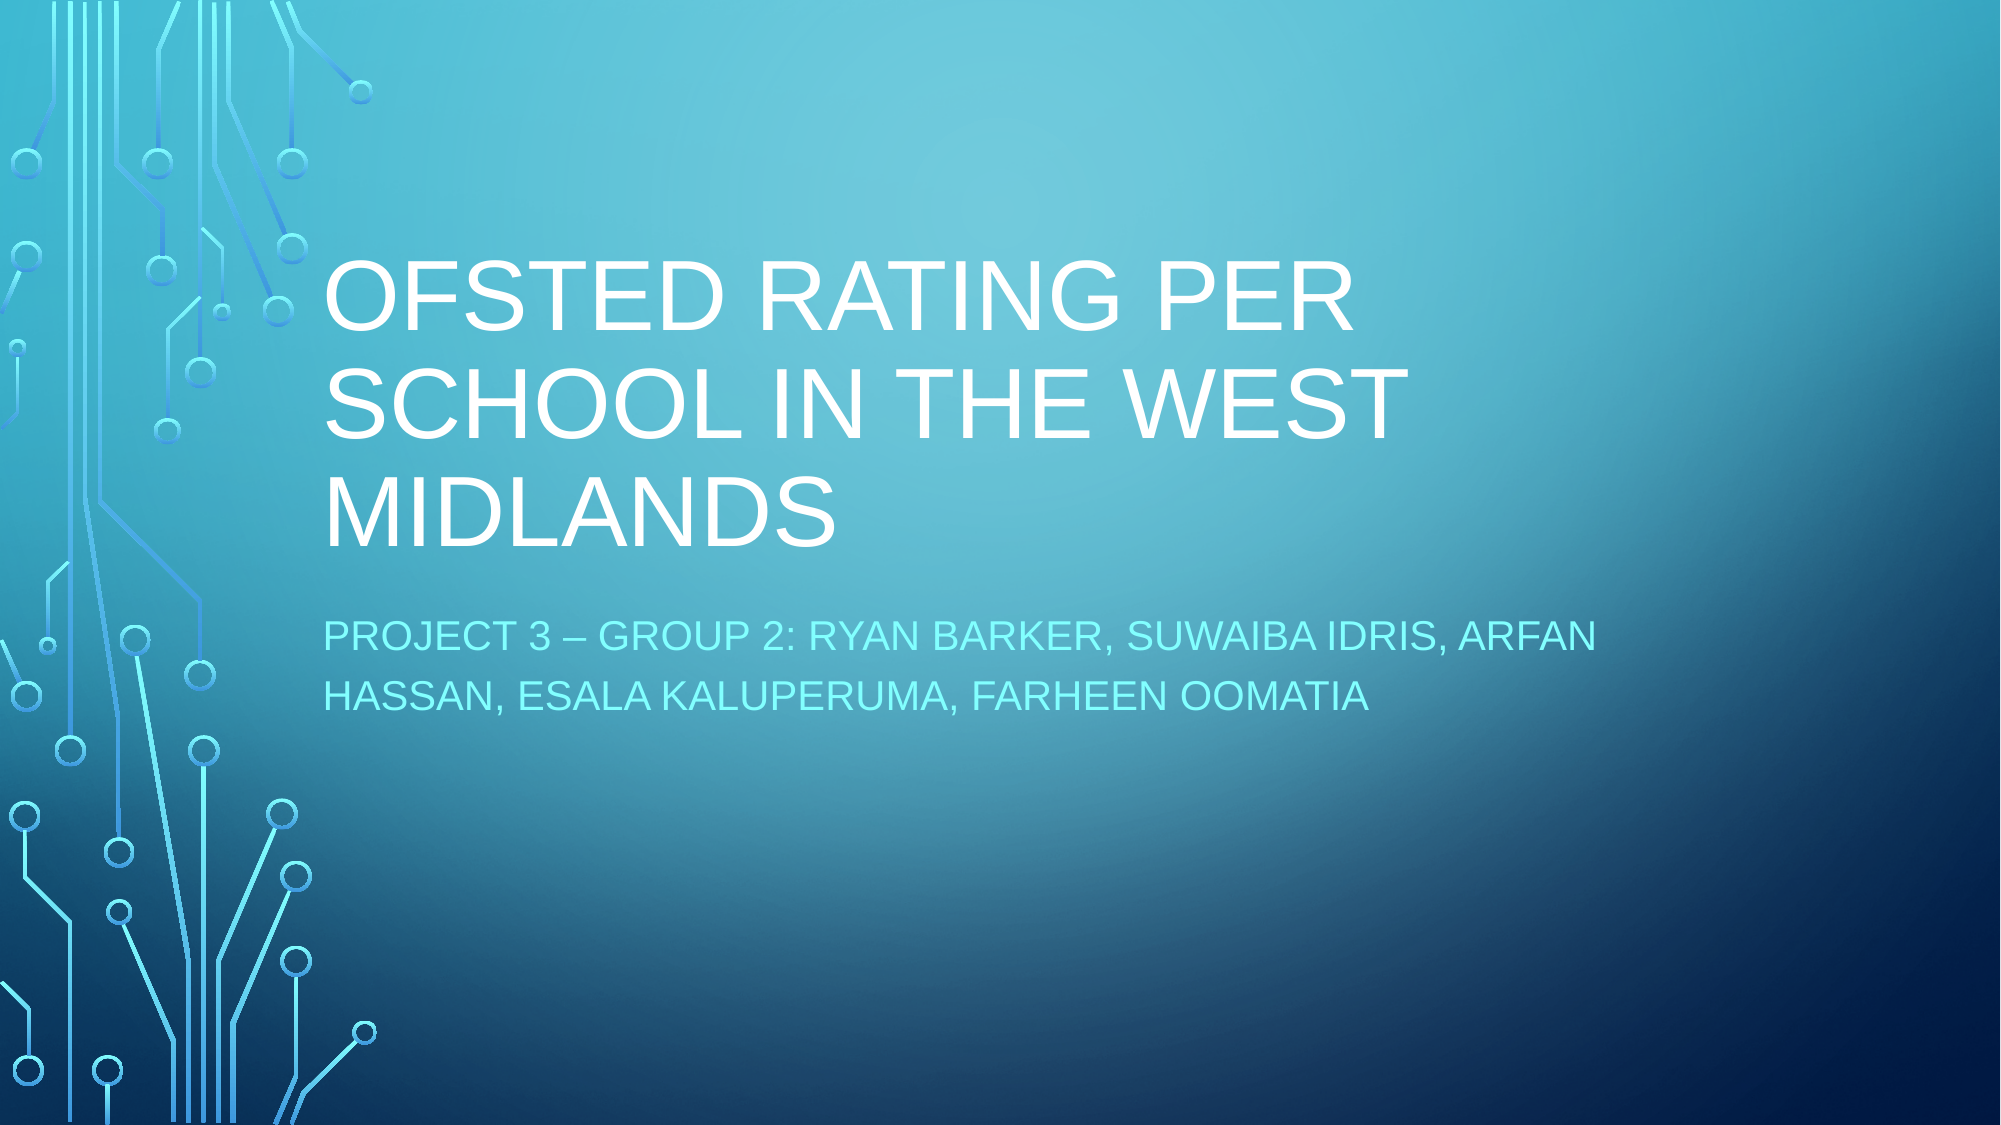

# Ofsted rating per school in the West Midlands
Project 3 – Group 2: Ryan Barker, SUWAIBA IDRIS, ARFAN HASSAN, ESALA KALUPERUMA, Farheen Oomatia